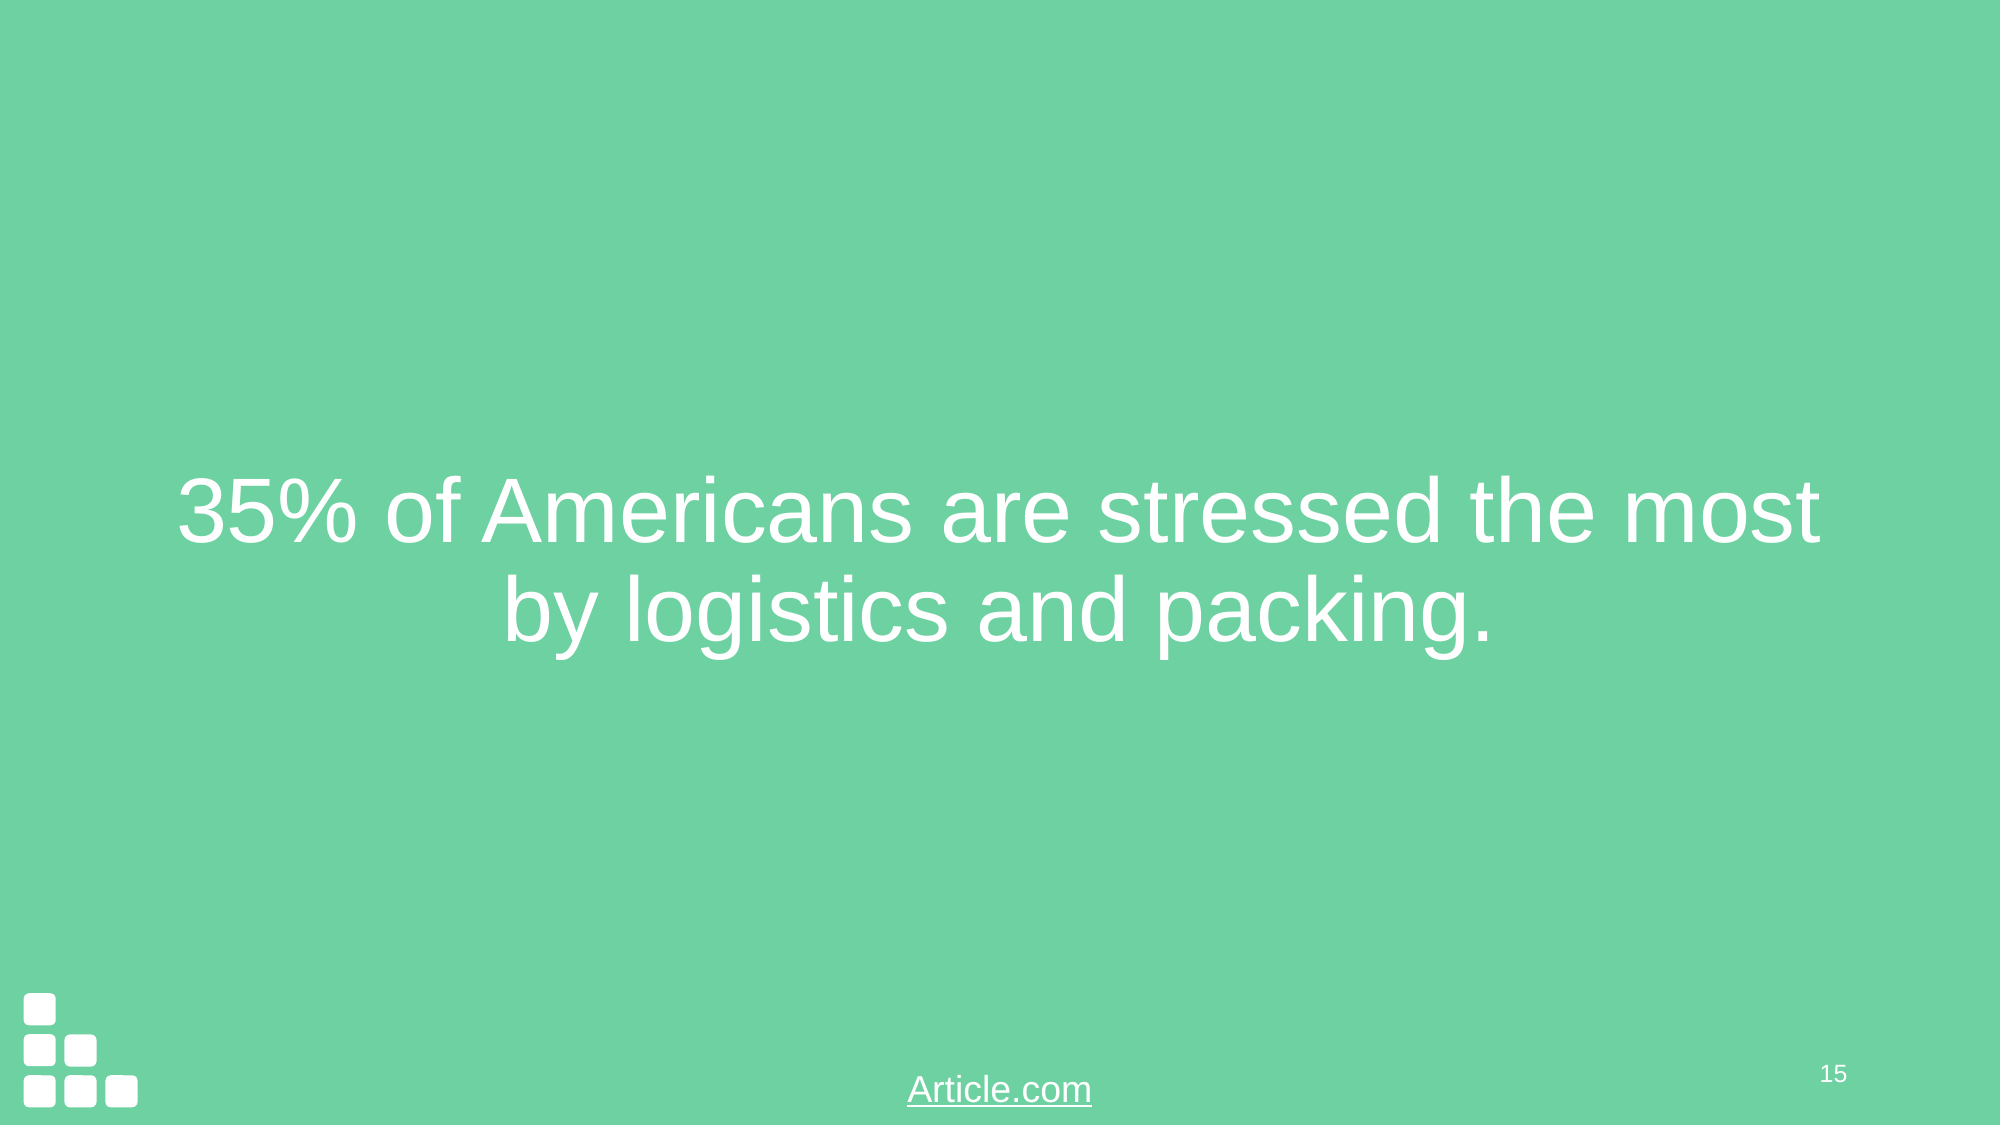

# 35% of Americans are stressed the most by logistics and packing.

15
Article.com